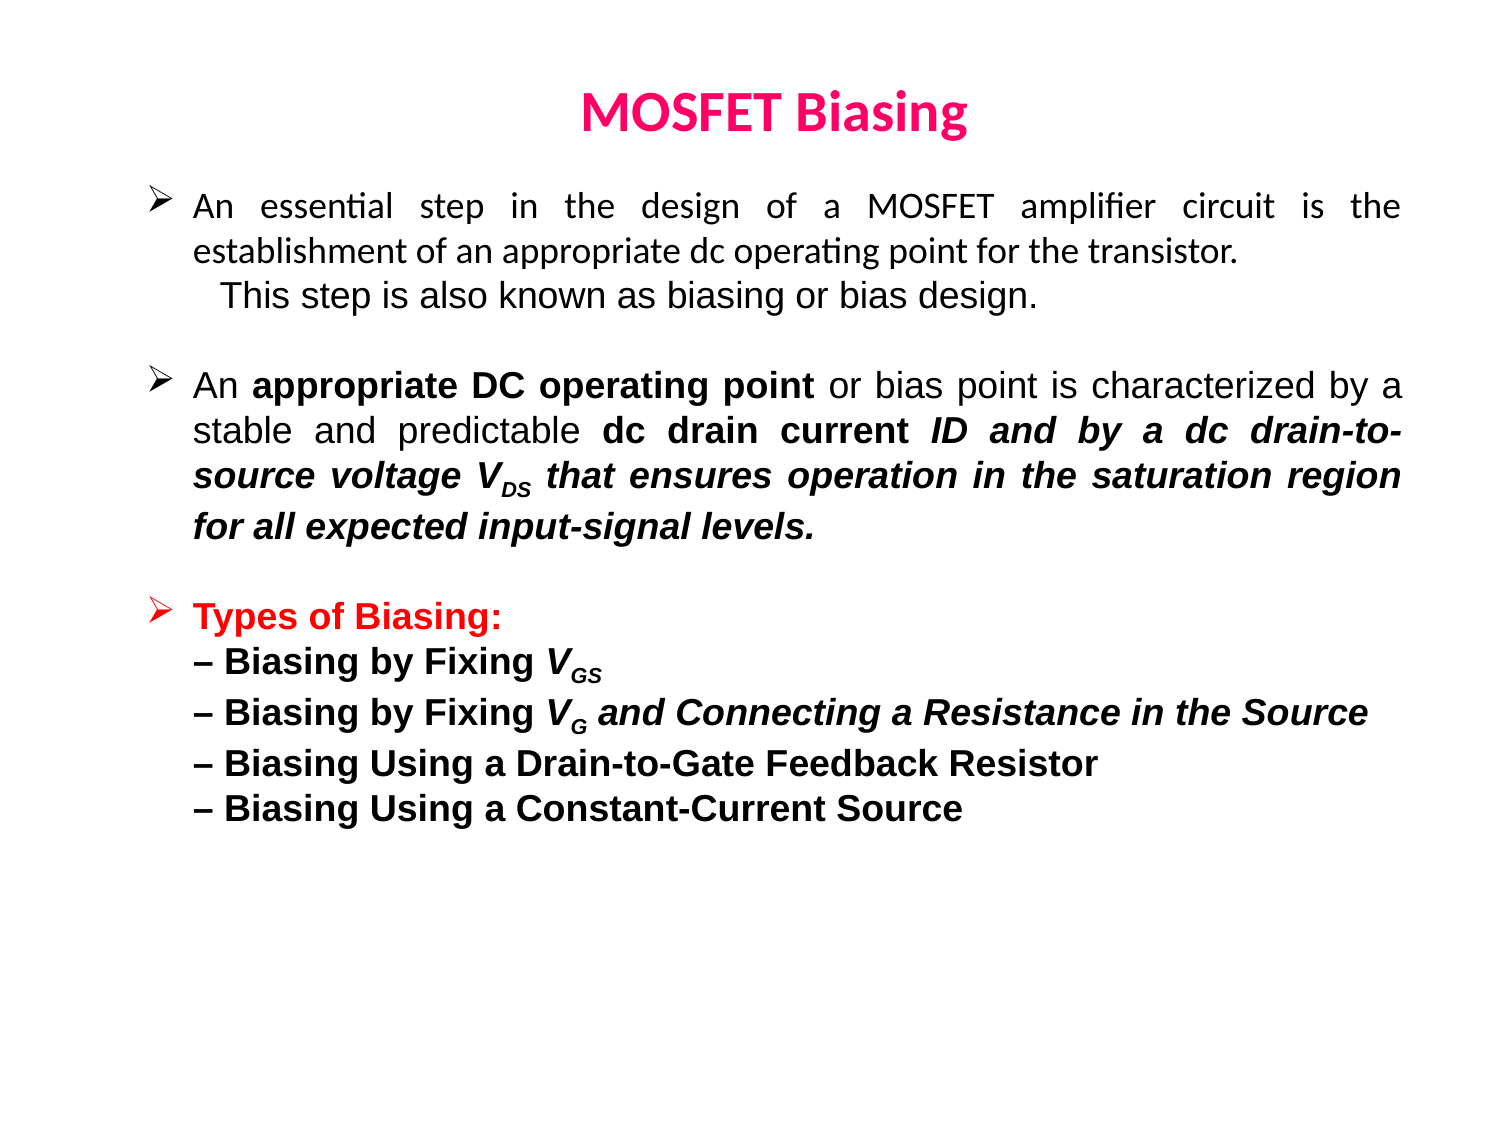

MOSFET Biasing
An essential step in the design of a MOSFET amplifier circuit is the
establishment of an appropriate dc operating point for the transistor.
       This step is also known as biasing or bias design.

An appropriate DC operating point or bias point is characterized by a
stable and predictable dc drain current ID and by a dc drain-to-source voltage VDS that ensures operation in the saturation region for all expected input-signal levels.

Types of Biasing:
– Biasing by Fixing VGS
– Biasing by Fixing VG and Connecting a Resistance in the Source
– Biasing Using a Drain-to-Gate Feedback Resistor
– Biasing Using a Constant-Current Source